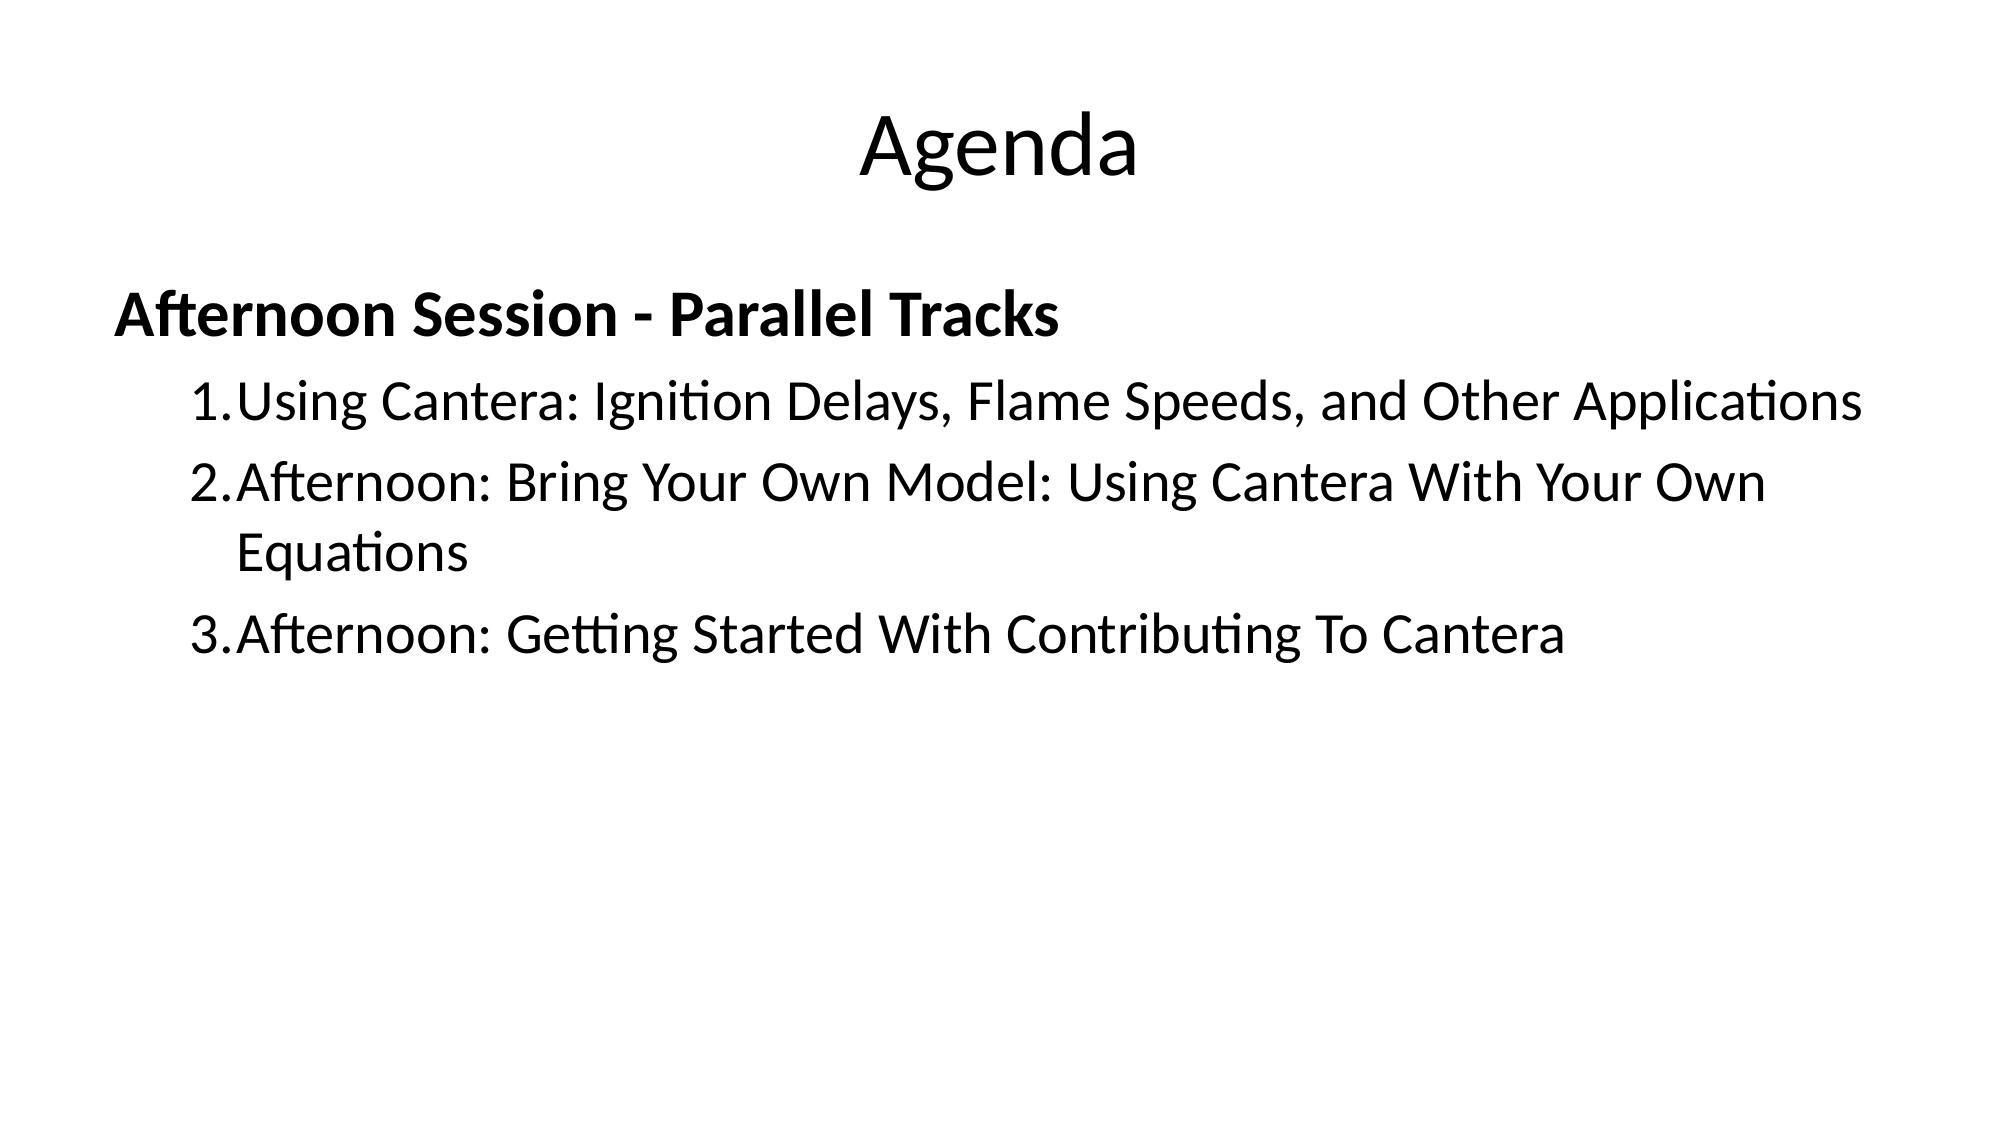

# Agenda
Afternoon Session - Parallel Tracks
Using Cantera: Ignition Delays, Flame Speeds, and Other Applications
Afternoon: Bring Your Own Model: Using Cantera With Your Own Equations
Afternoon: Getting Started With Contributing To Cantera